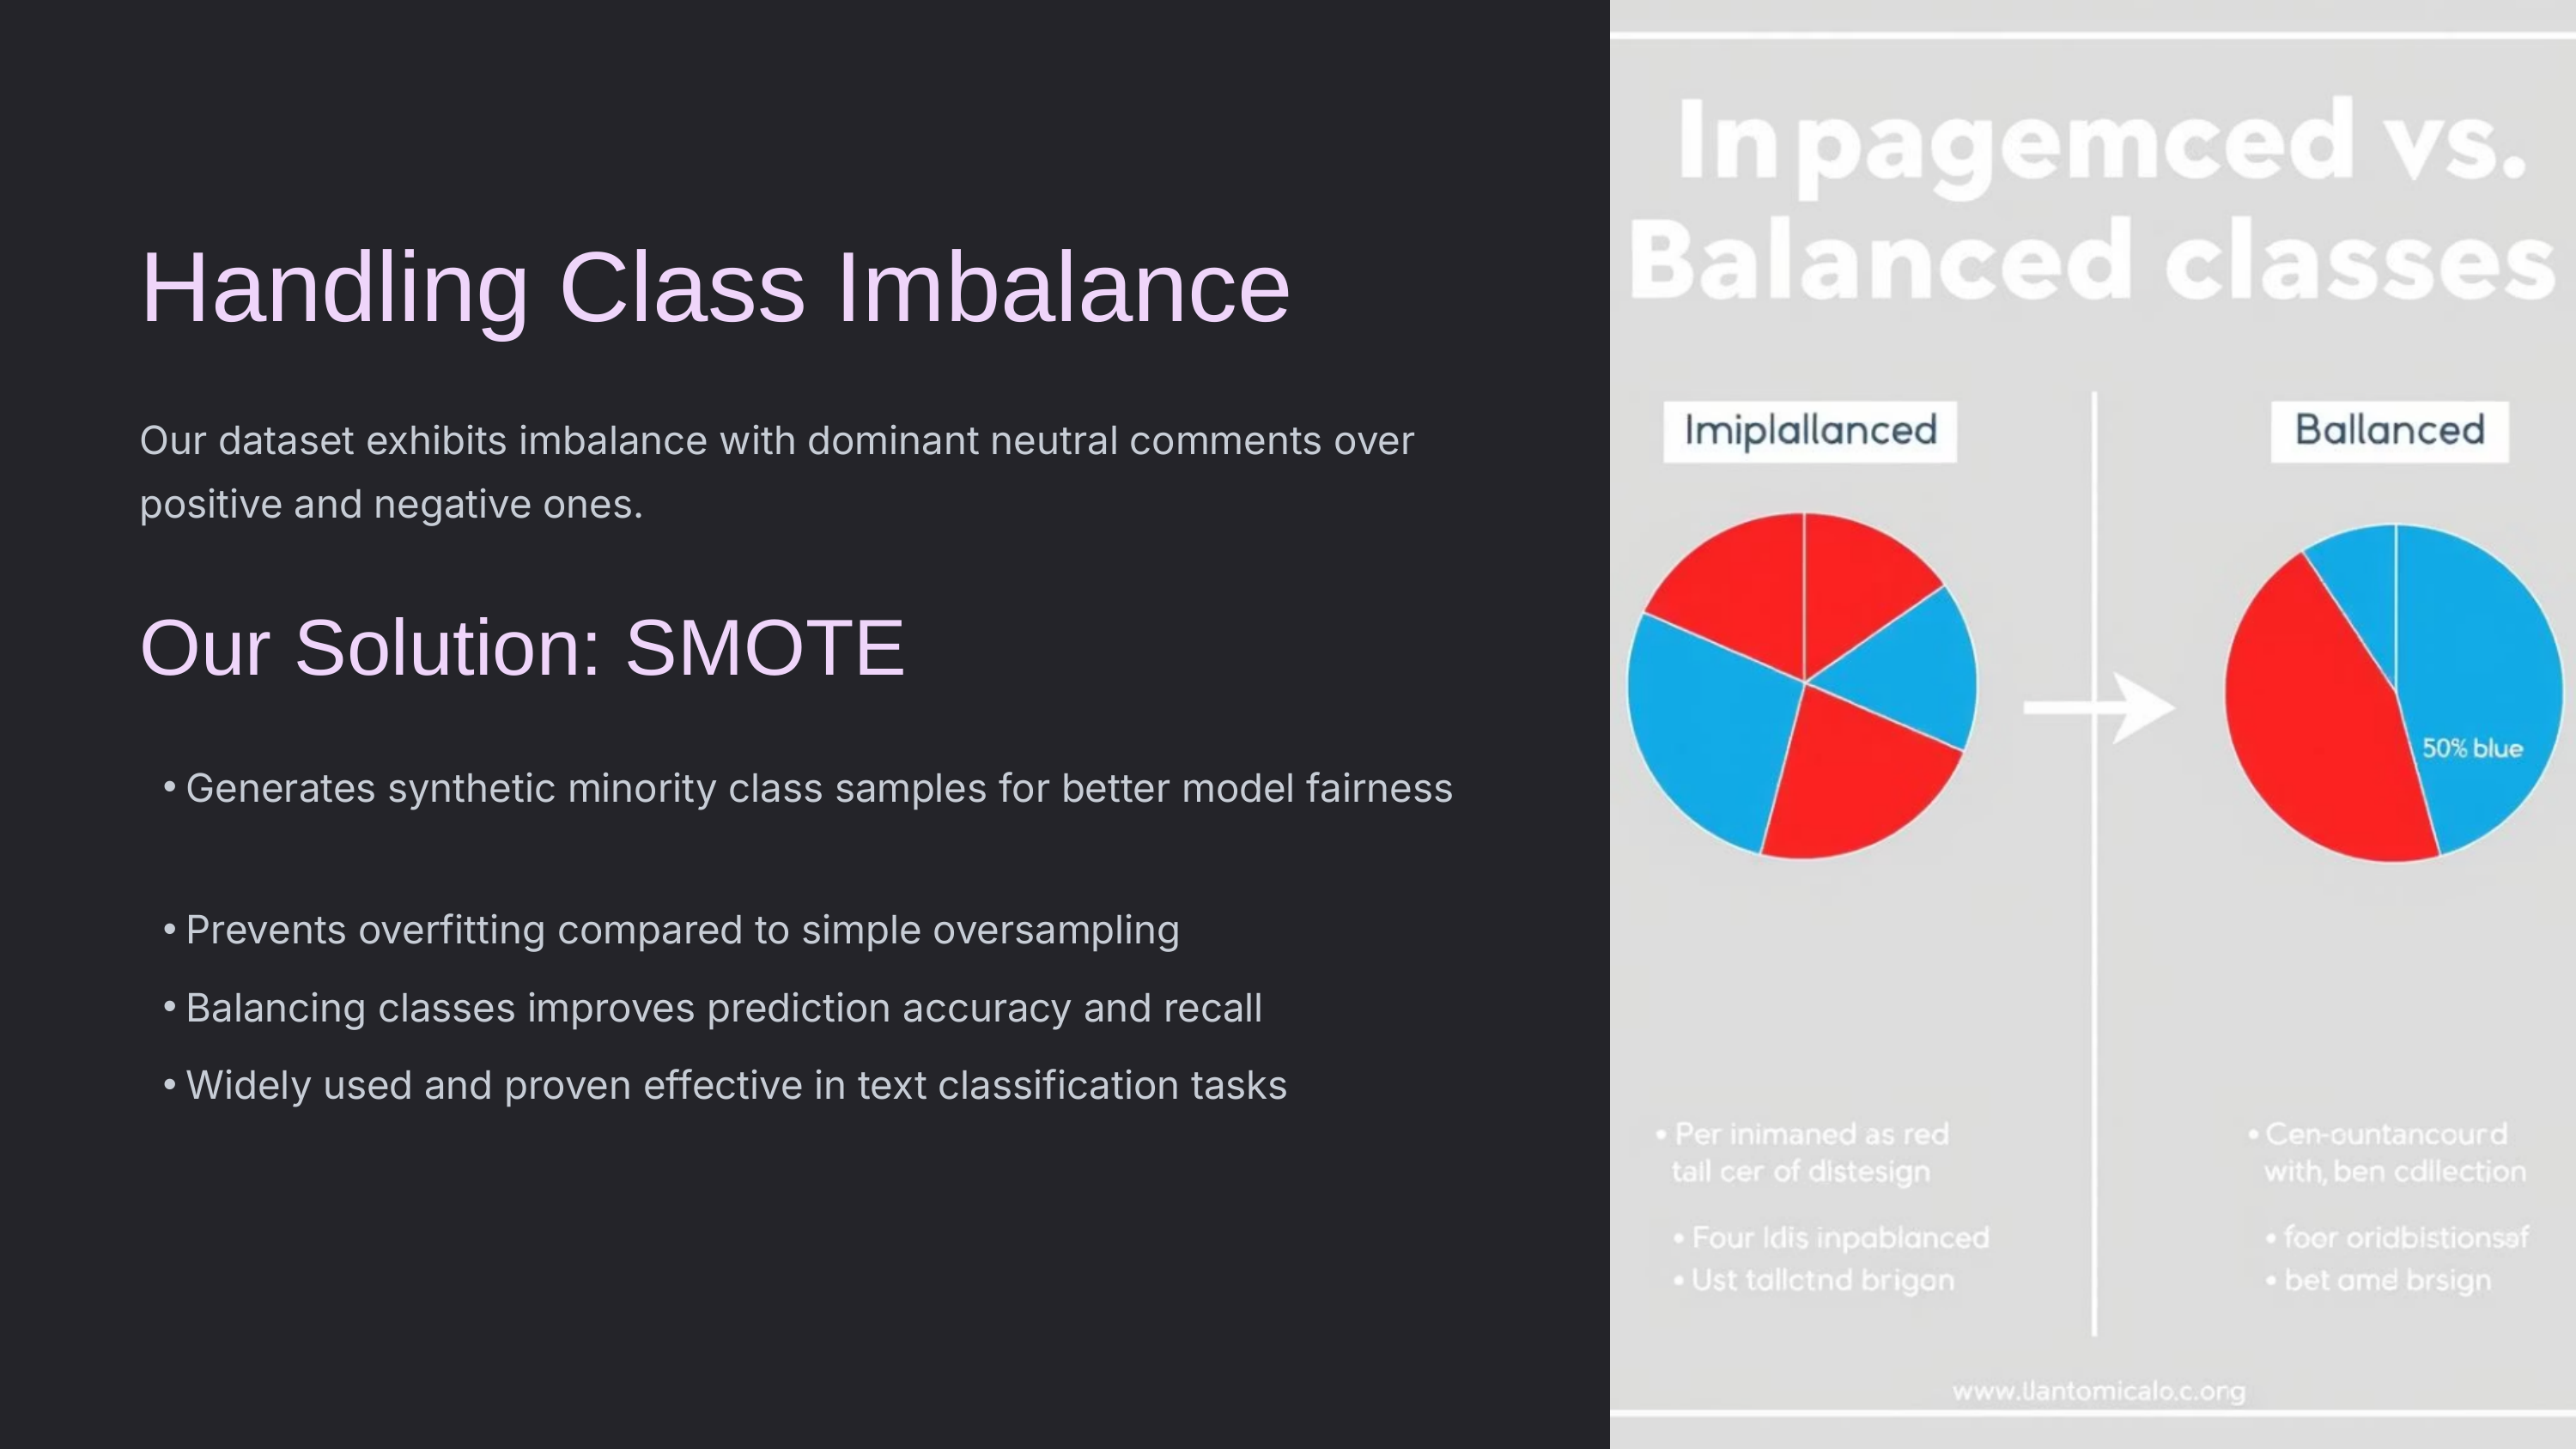

Handling Class Imbalance

Our dataset exhibits imbalance with dominant neutral comments over positive and negative ones.

Our Solution: SMOTE

Generates synthetic minority class samples for better model fairness

Prevents overfitting compared to simple oversampling

Balancing classes improves prediction accuracy and recall

Widely used and proven effective in text classification tasks